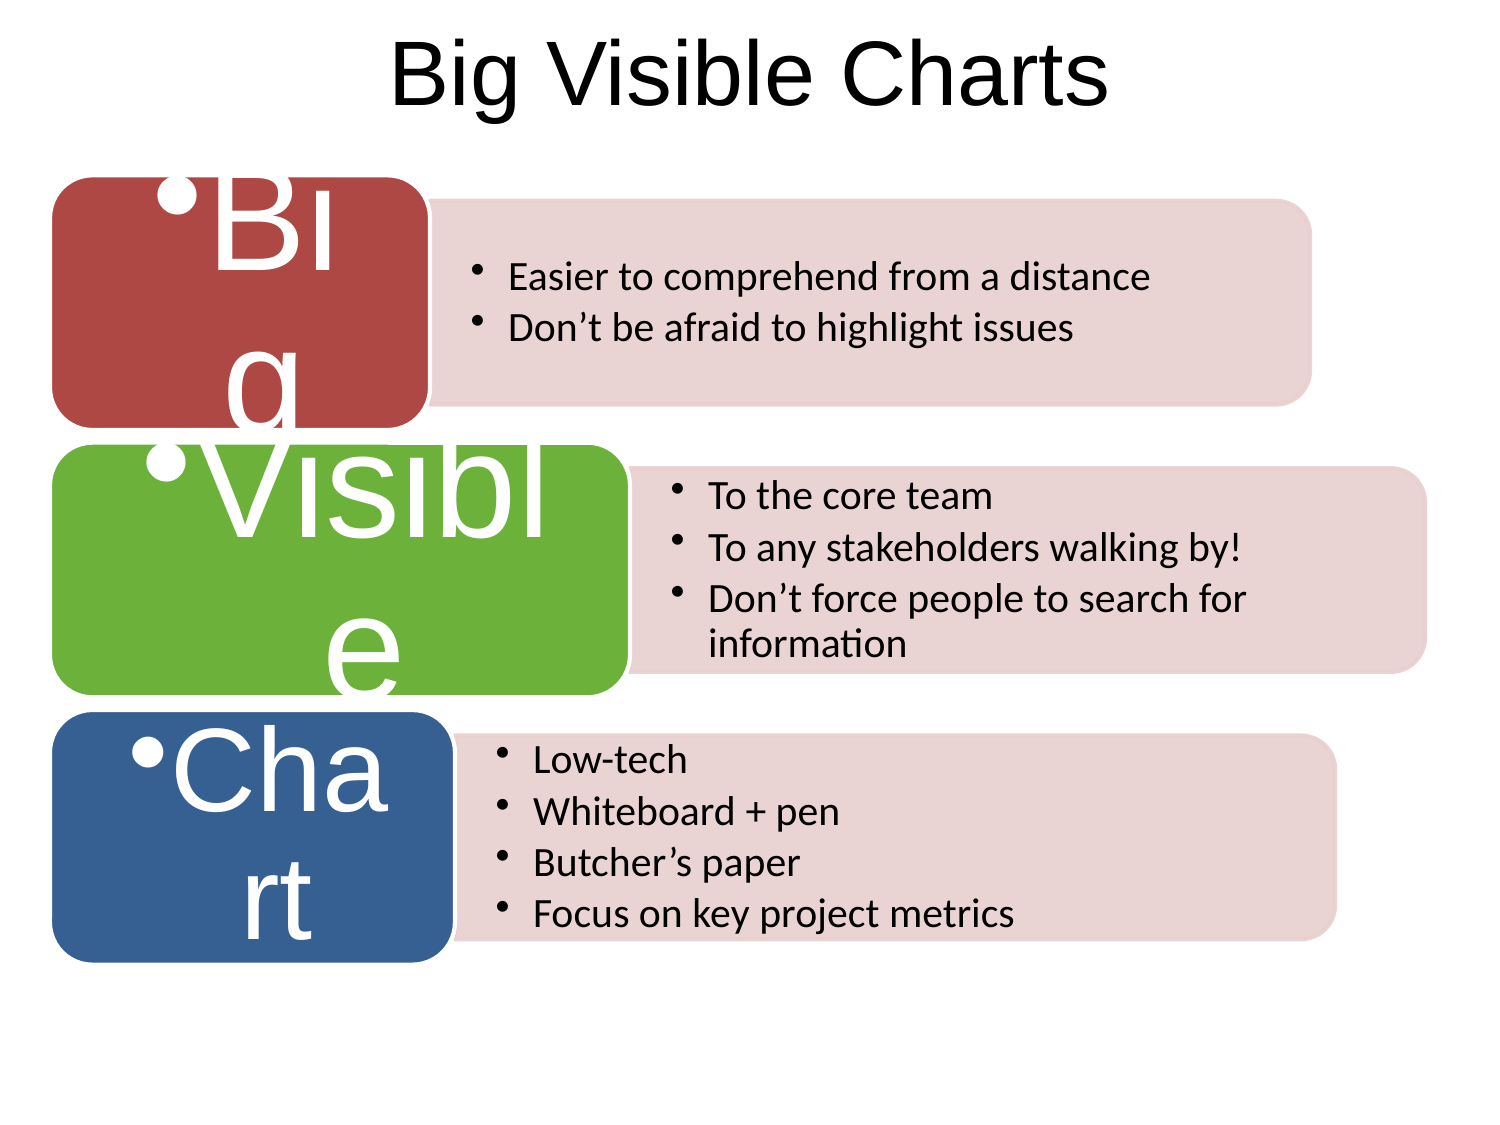

# Big Visible Charts
Easier to comprehend from a distance
Don’t be afraid to highlight issues
Big
To the core team
To any stakeholders walking by!
Don’t force people to search for information
Visible
Low-tech
Whiteboard + pen
Butcher’s paper
Focus on key project metrics
Chart